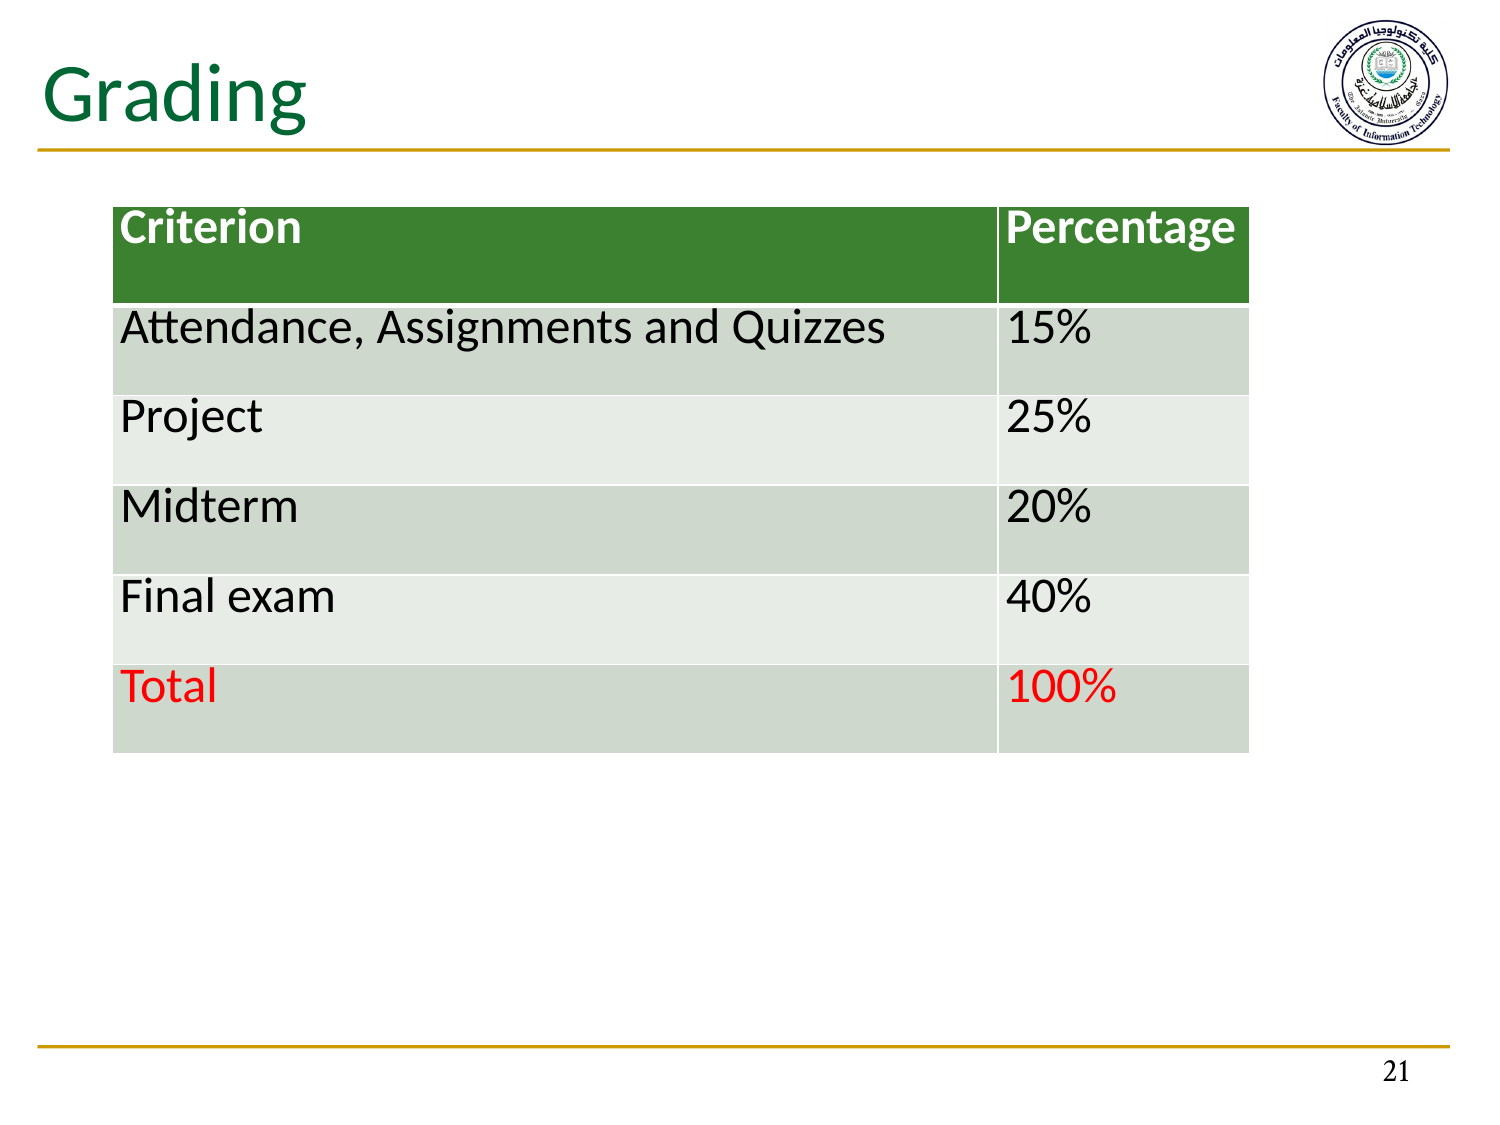

# Grading
| Criterion | Percentage |
| --- | --- |
| Attendance, Assignments and Quizzes | 15% |
| Project | 25% |
| Midterm | 20% |
| Final exam | 40% |
| Total | 100% |
21